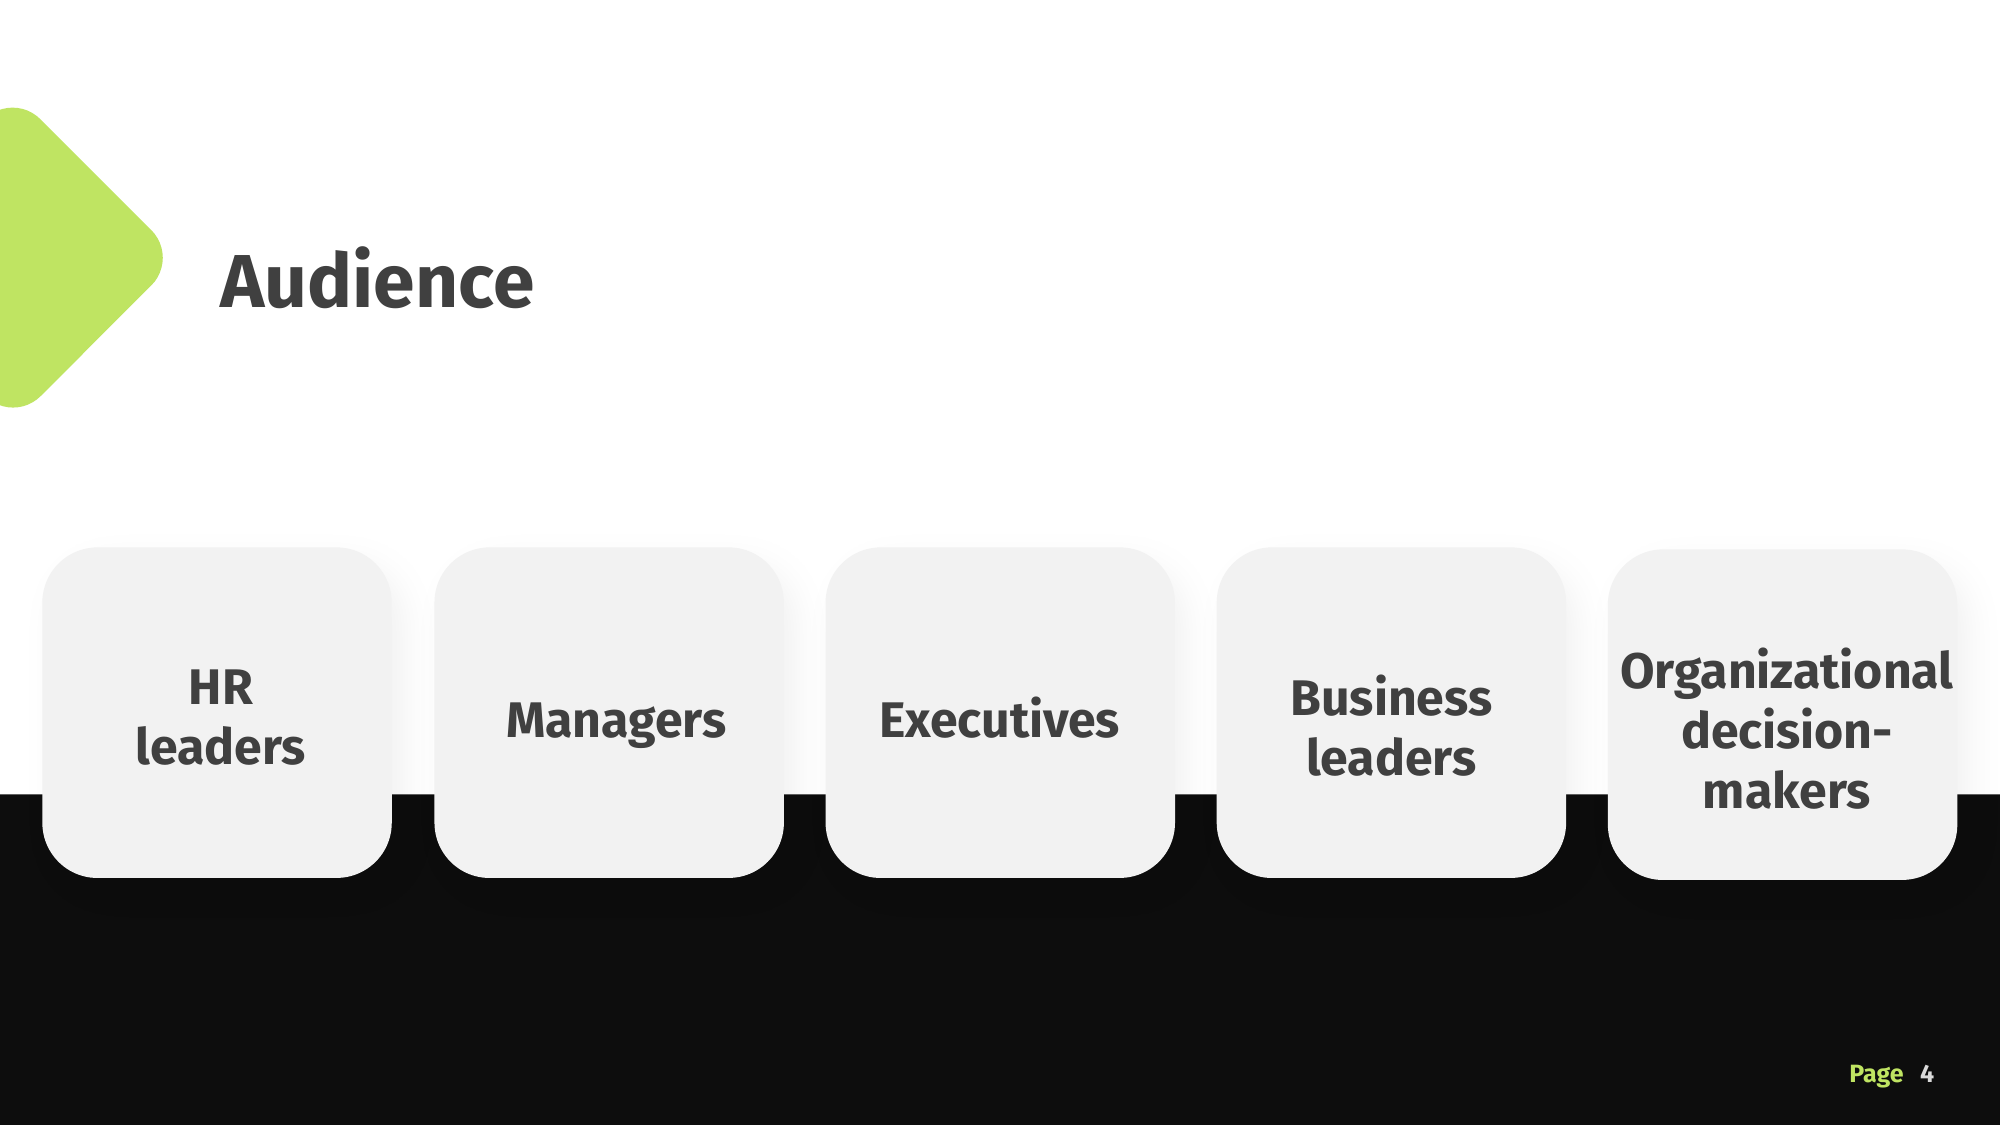

Audience

Organizational decision-makers
HR
leaders
Business leaders
Managers
Executives

4
Page